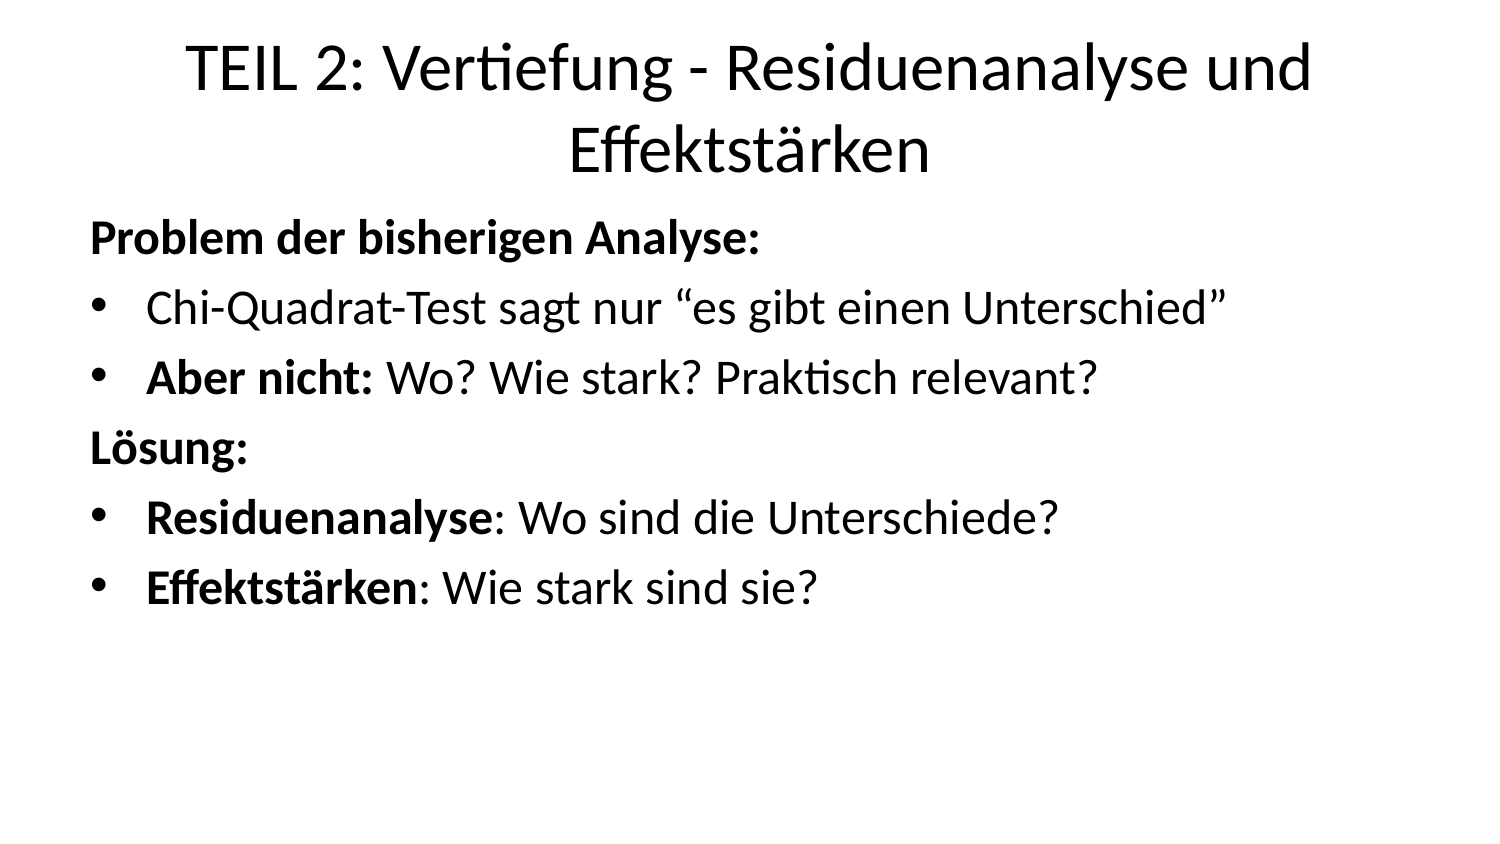

# TEIL 2: Vertiefung - Residuenanalyse und Effektstärken
Problem der bisherigen Analyse:
Chi-Quadrat-Test sagt nur “es gibt einen Unterschied”
Aber nicht: Wo? Wie stark? Praktisch relevant?
Lösung:
Residuenanalyse: Wo sind die Unterschiede?
Effektstärken: Wie stark sind sie?